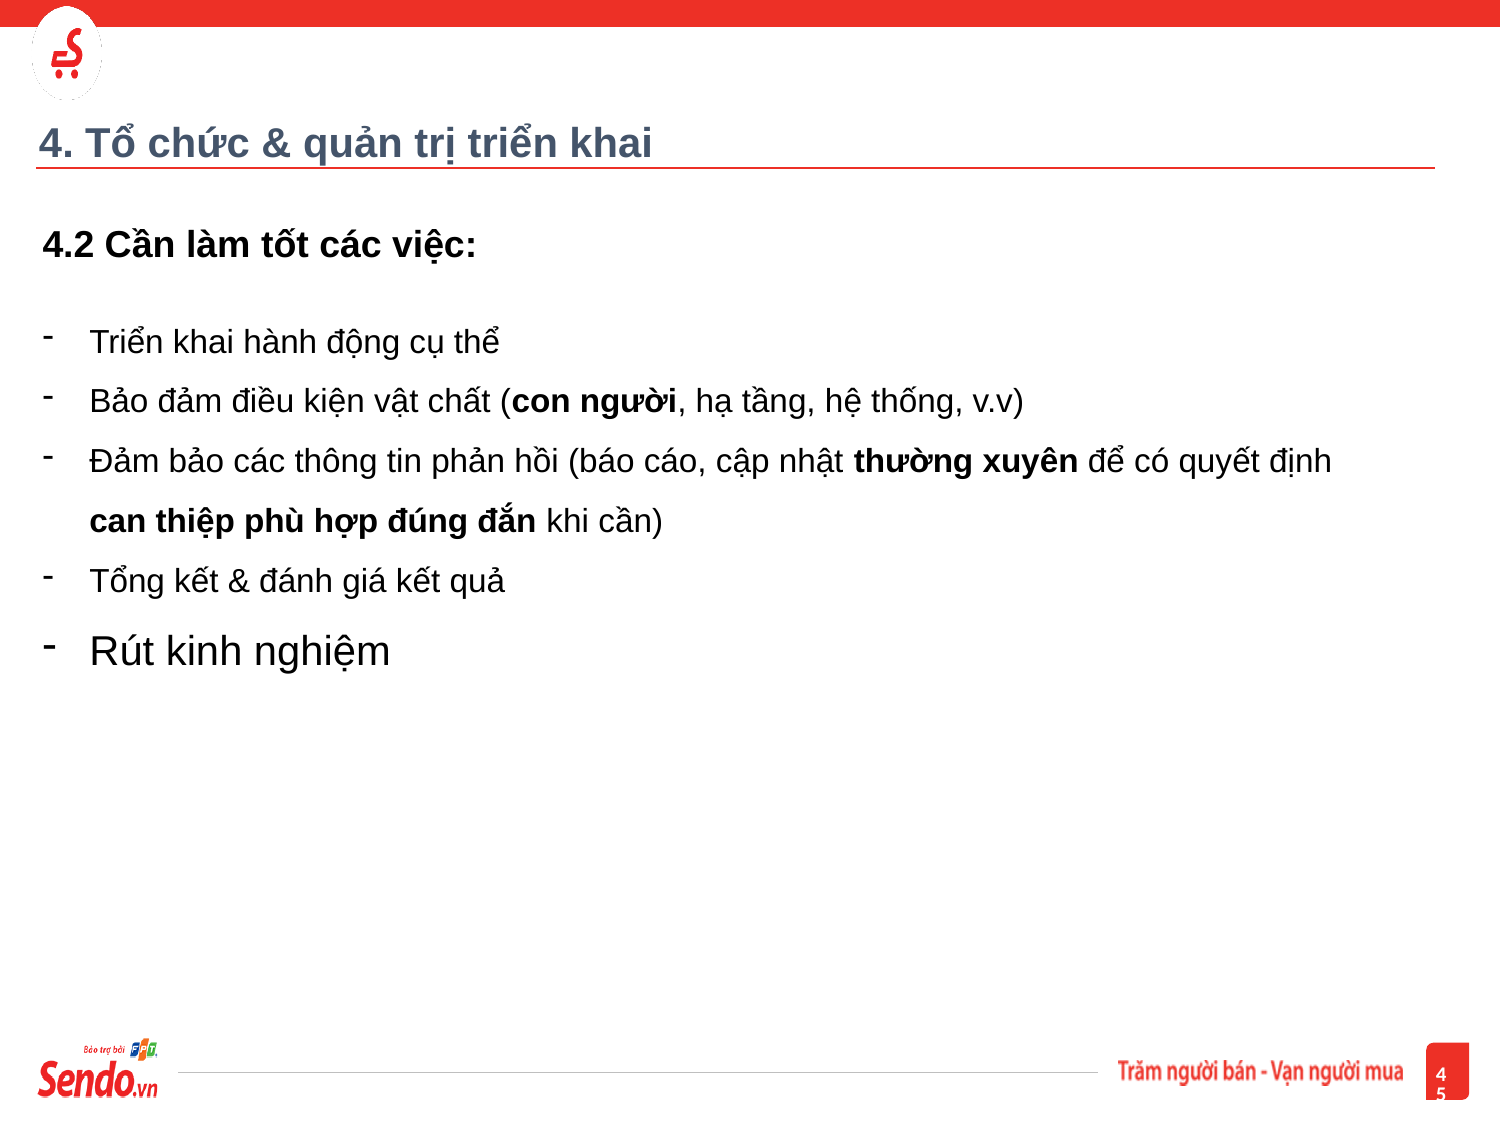

# 4. Tổ chức & quản trị triển khai
4.2 Cần làm tốt các việc:

Triển khai hành động cụ thể
Bảo đảm điều kiện vật chất (con người, hạ tầng, hệ thống, v.v)
Đảm bảo các thông tin phản hồi (báo cáo, cập nhật thường xuyên để có quyết định can thiệp phù hợp đúng đắn khi cần)
Tổng kết & đánh giá kết quả
Rút kinh nghiệm